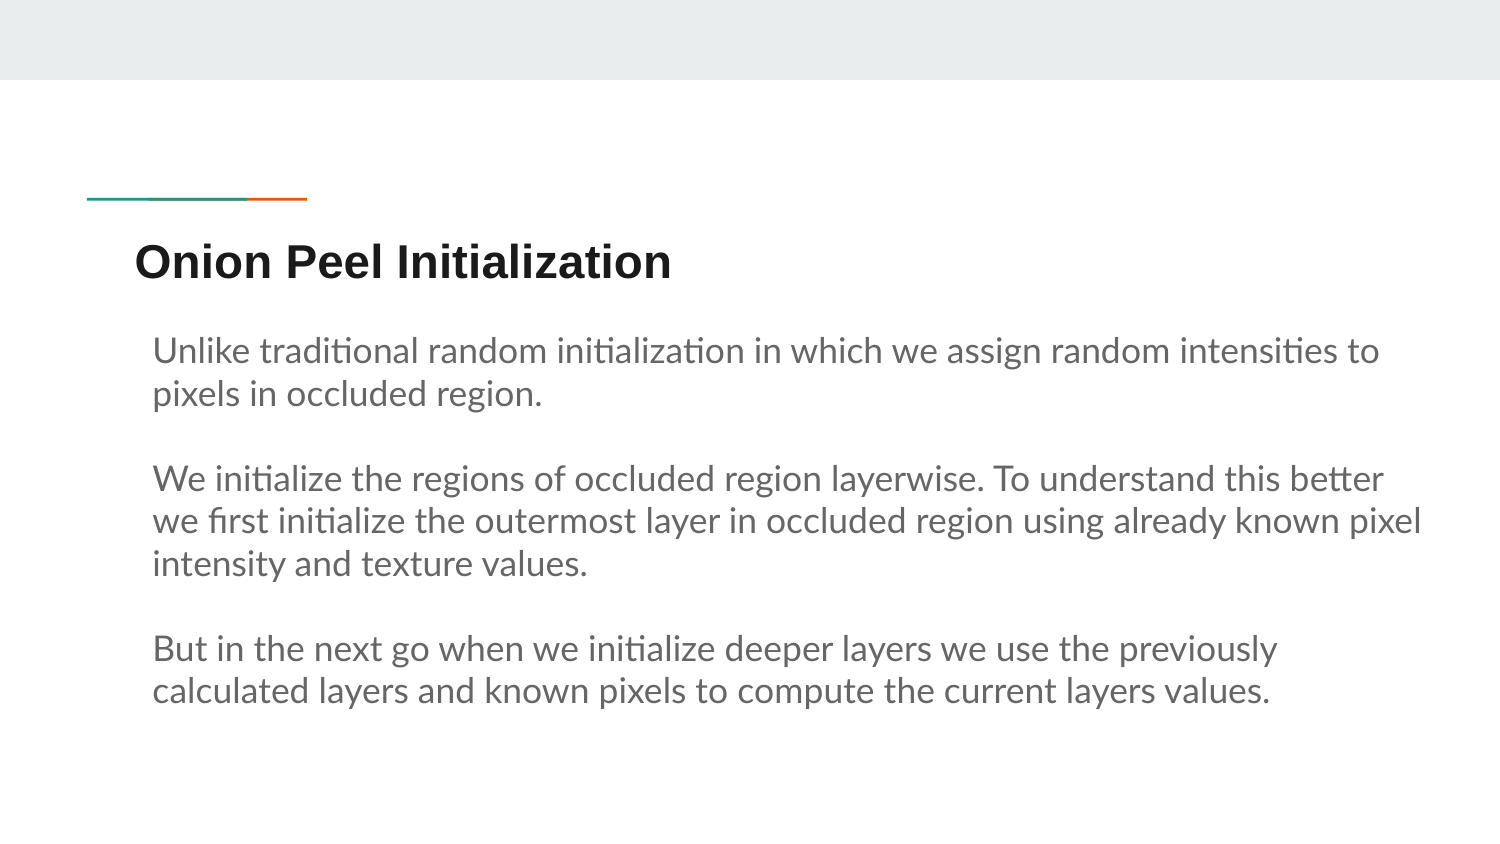

# Onion Peel Initialization
Unlike traditional random initialization in which we assign random intensities to pixels in occluded region.

We initialize the regions of occluded region layerwise. To understand this better we first initialize the outermost layer in occluded region using already known pixel intensity and texture values.

But in the next go when we initialize deeper layers we use the previously calculated layers and known pixels to compute the current layers values.